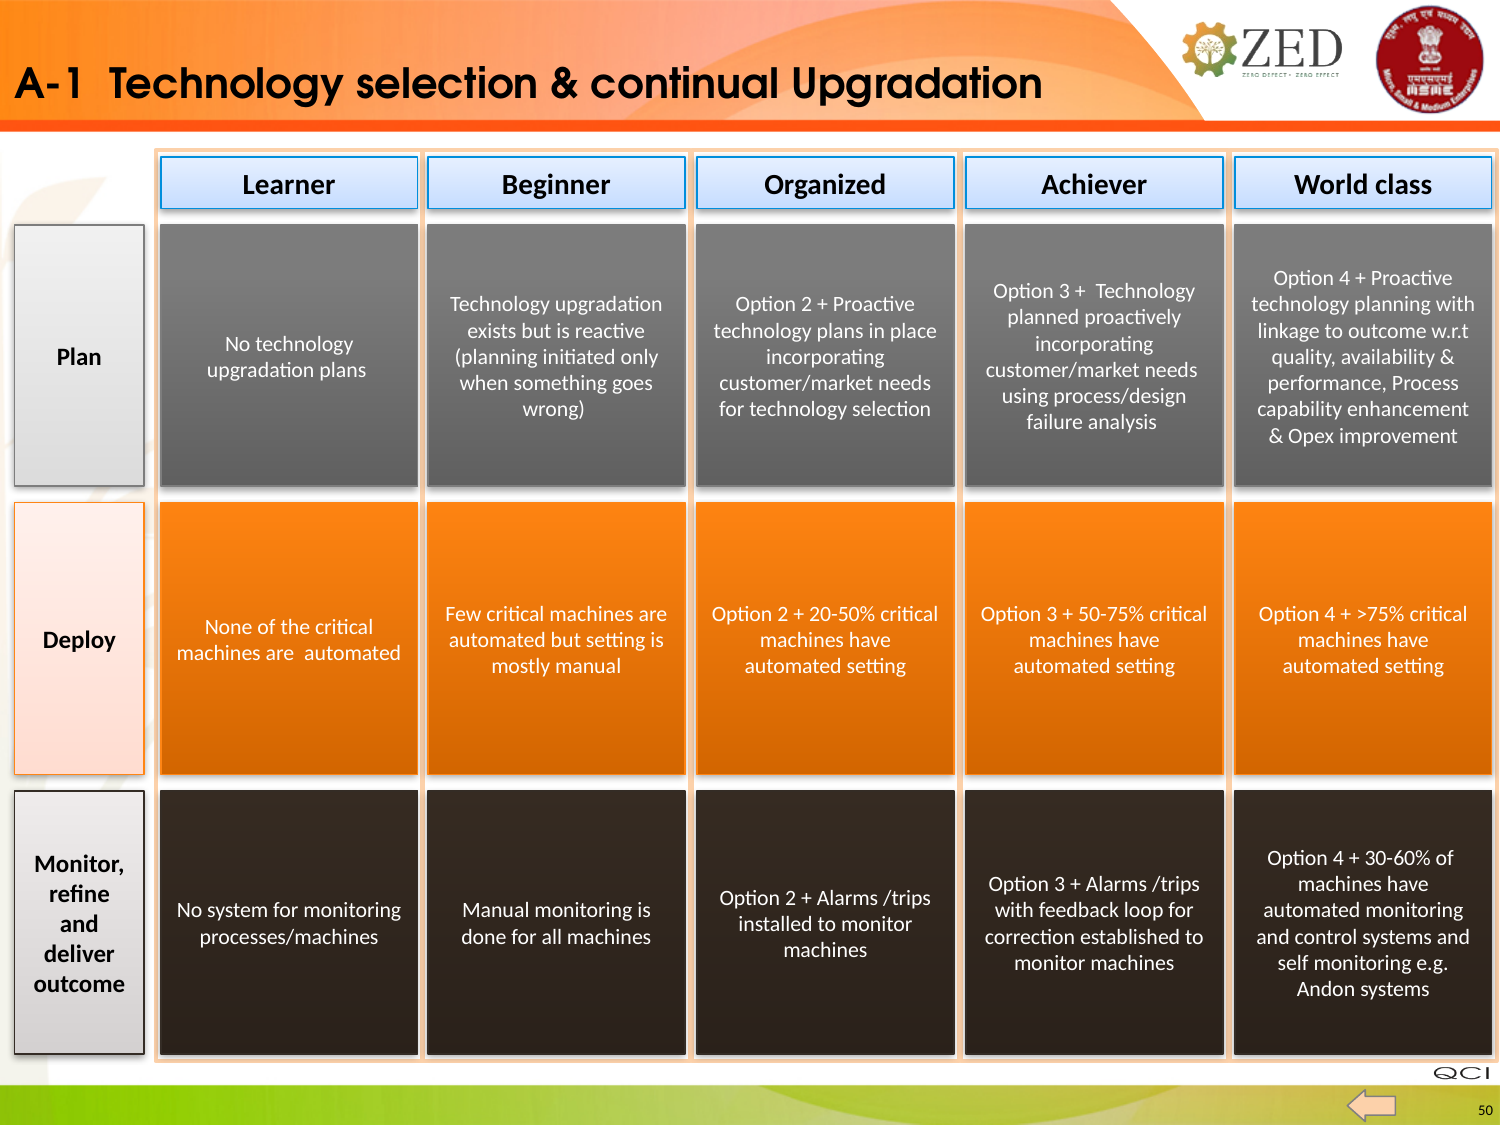

A-1  Technology selection & continual Upgradation

Learner
Beginner
Organized
Achiever
World class
Plan
No technology upgradation plans
Technology upgradation exists but is reactive (planning initiated only when something goes wrong)
Option 2 + Proactive technology plans in place incorporating customer/market needs for technology selection
Option 3 +  Technology planned proactively incorporating customer/market needs  using process/design failure analysis
Option 4 + Proactive technology planning with linkage to outcome w.r.t quality, availability & performance, Process capability enhancement & Opex improvement
Deploy
None of the critical machines are  automated
Few critical machines are automated but setting is mostly manual
Option 2 + 20-50% critical machines have automated setting
Option 3 + 50-75% critical machines have automated setting
Option 4 + >75% critical machines have automated setting
No system for monitoring processes/machines
Manual monitoring is done for all machines
Option 2 + Alarms /trips installed to monitor machines
Option 3 + Alarms /trips with feedback loop for correction established to monitor machines
Option 4 + 30-60% of  machines have automated monitoring and control systems and self monitoring e.g. Andon systems
Monitor, refine and deliver outcome